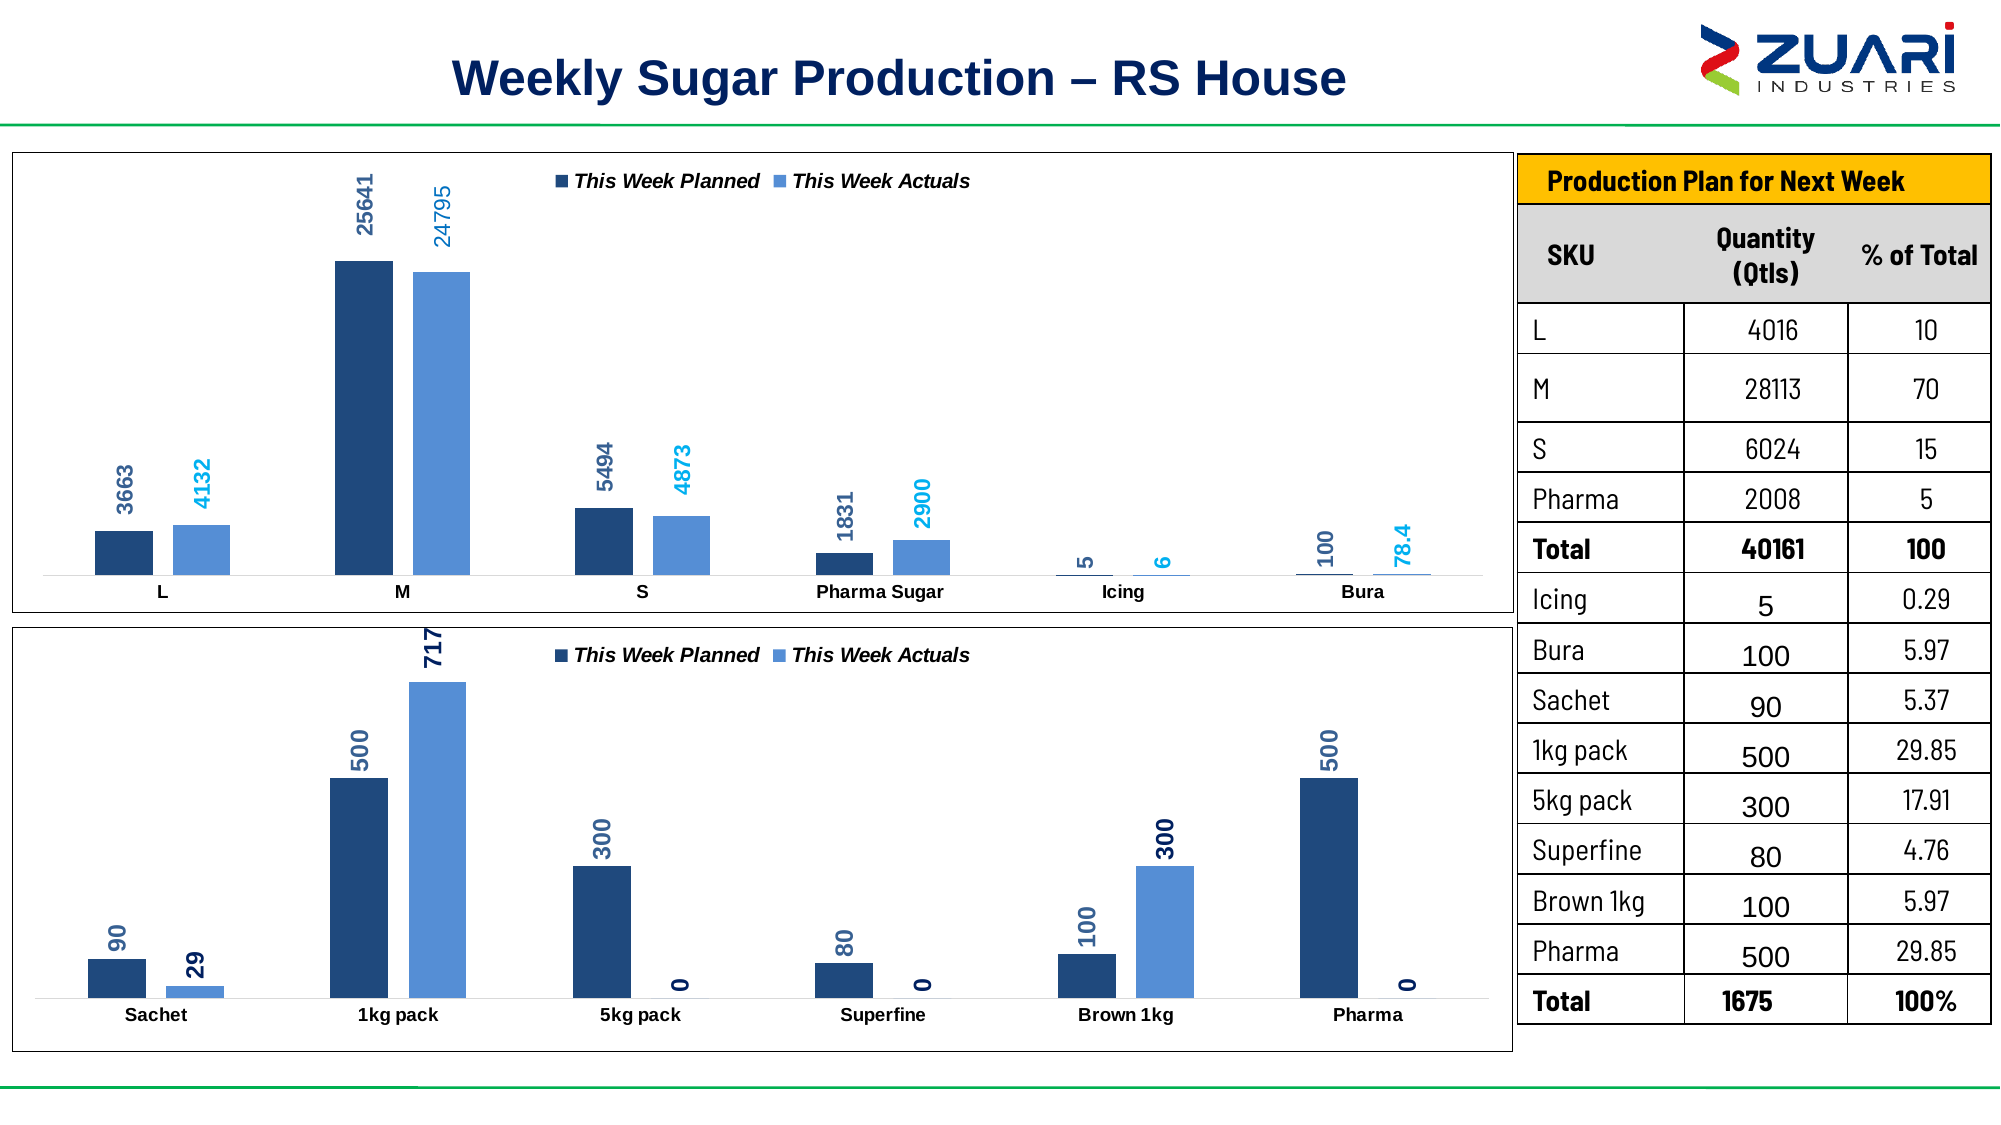

# Weekly Sugar Production – RS House

### Chart

| Category | This Week Planned | This Week Actuals |
|---|---|---|
| L | 3663.0 | 4132.0 |
| M | 25641.0 | 24795.0 |
| S | 5494.0 | 4873.0 |
| Pharma Sugar  | 1831.0 | 2900.0 |
| Icing | 5.0 | 6.0 |
| Bura | 100.0 | 78.4 |
| Production Plan for Next Week |  |  |
| --- | --- | --- |
| SKU | Quantity (Qtls) | % of Total |
| L | 4016 | 10 |
| M | 28113 | 70 |
| S | 6024 | 15 |
| Pharma | 2008 | 5 |
| Total | 40161 | 100 |
| Icing | 5 | 0.29 |
| Bura | 100 | 5.97 |
| Sachet | 90 | 5.37 |
| 1kg pack | 500 | 29.85 |
| 5kg pack | 300 | 17.91 |
| Superfine | 80 | 4.76 |
| Brown 1kg | 100 | 5.97 |
| Pharma | 500 | 29.85 |
| Total | 1675 | 100% |

### Chart

| Category | This Week Planned | This Week Actuals |
|---|---|---|
| Sachet | 90.0 | 29.0 |
| 1kg pack | 500.0 | 717.0 |
| 5kg pack | 300.0 | 0.0 |
| Superfine | 80.0 | 0.0 |
| Brown 1kg | 100.0 | 300.0 |
| Pharma | 500.0 | 0.0 |